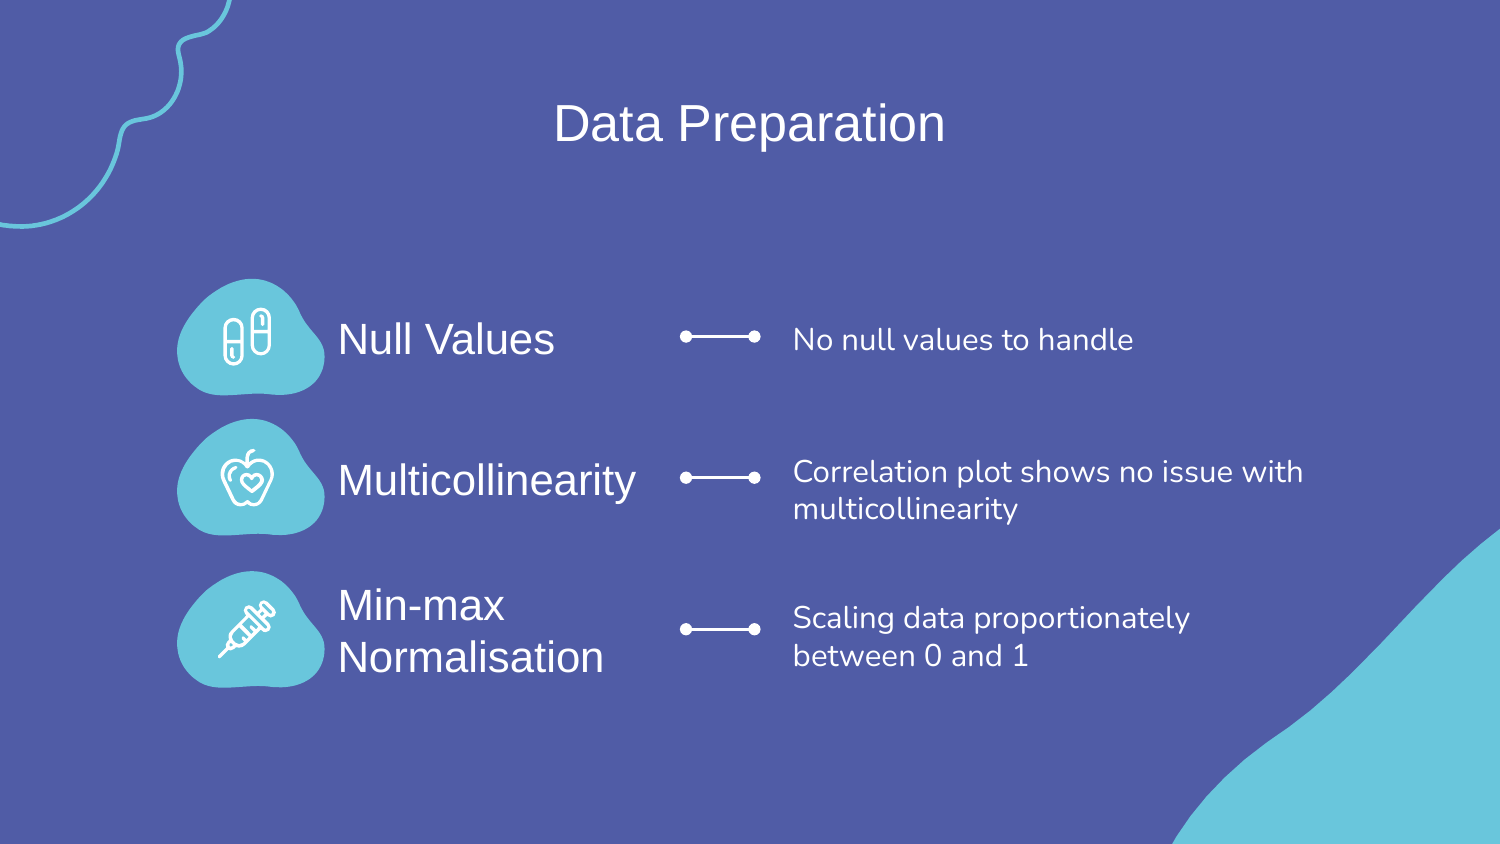

# Data Preparation

Null Values
No null values to handle

Correlation plot shows no issue with multicollinearity
Multicollinearity

Scaling data proportionately between 0 and 1
Min-max Normalisation